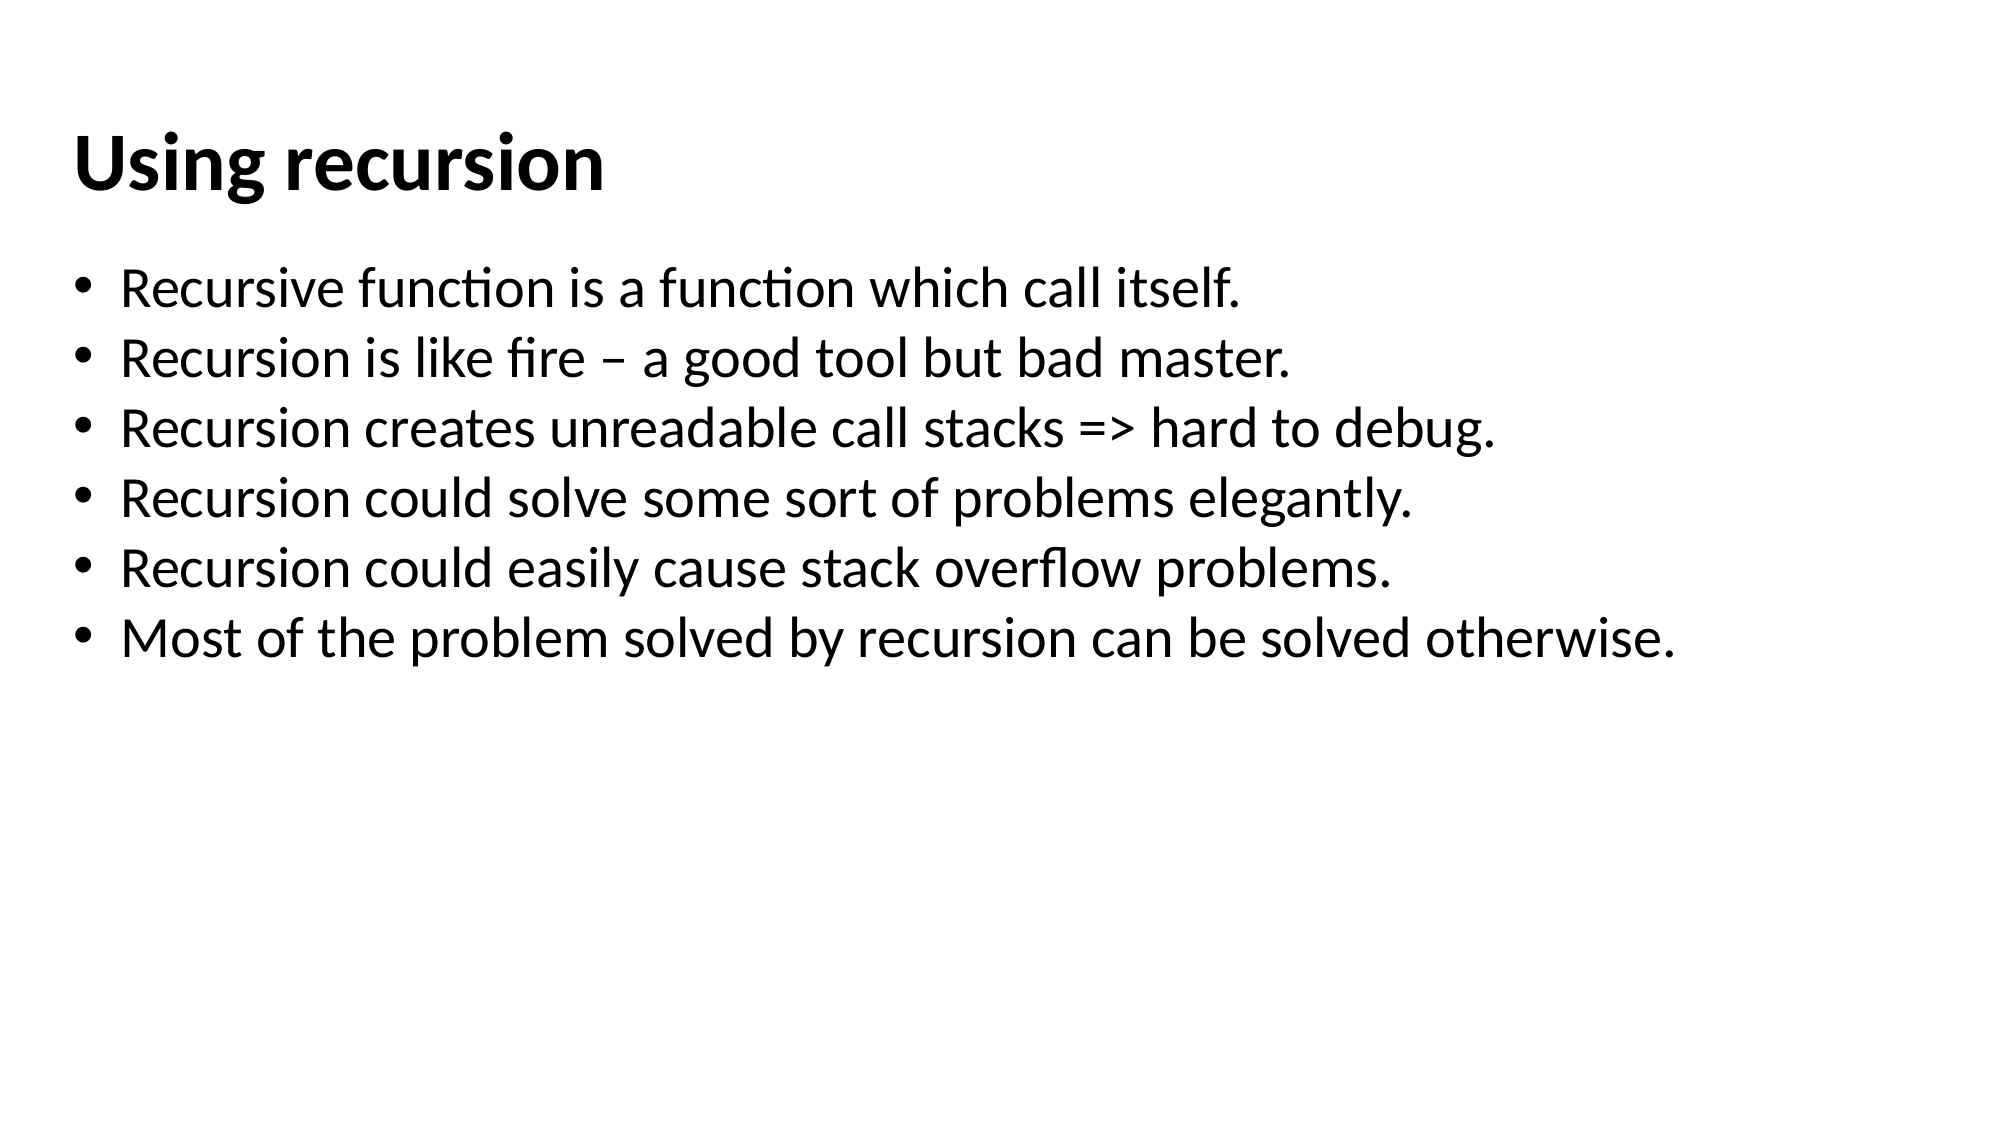

Using recursion
Recursive function is a function which call itself.
Recursion is like fire – a good tool but bad master.
Recursion creates unreadable call stacks => hard to debug.
Recursion could solve some sort of problems elegantly.
Recursion could easily cause stack overflow problems.
Most of the problem solved by recursion can be solved otherwise.